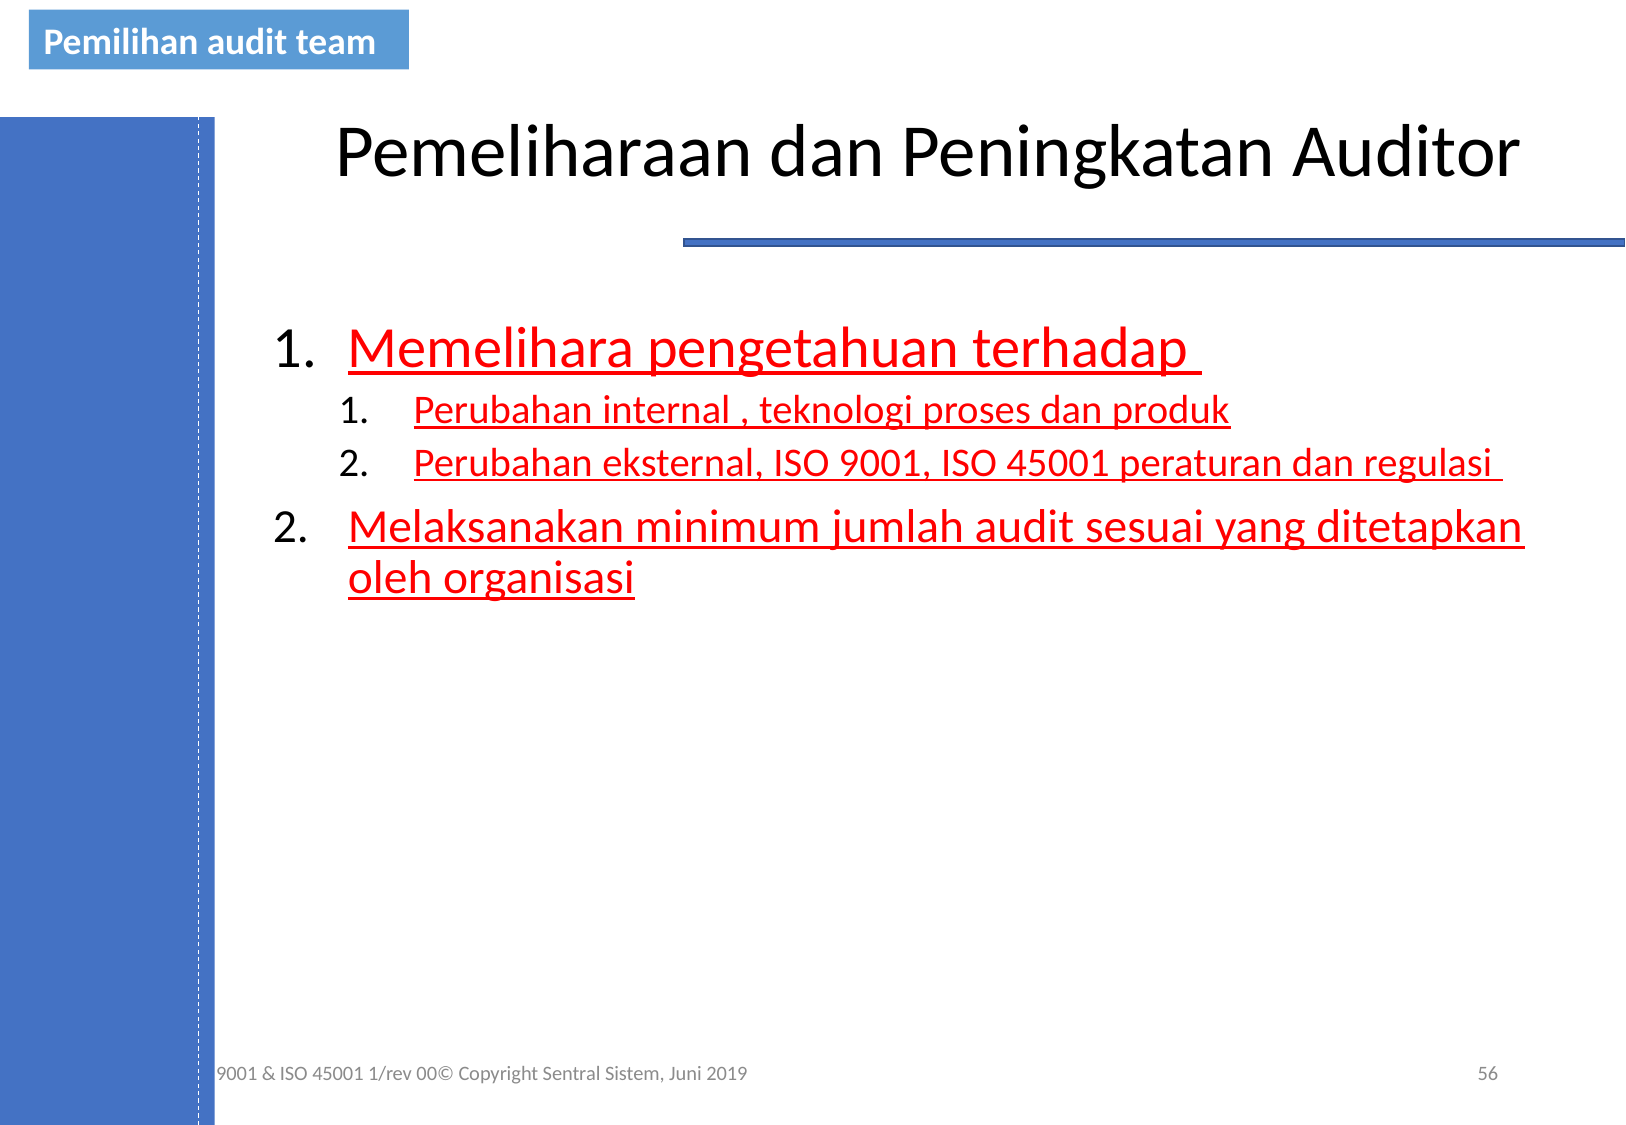

Pemilihan audit team
# Pemeliharaan dan Peningkatan Auditor

Memelihara pengetahuan terhadap
Perubahan internal , teknologi proses dan produk
Perubahan eksternal, ISO 9001, ISO 45001 peraturan dan regulasi
Melaksanakan minimum jumlah audit sesuai yang ditetapkan oleh organisasi

Audit integrasi ISO 9001 & ISO 45001 1/rev 00© Copyright Sentral Sistem, Juni 2019
56